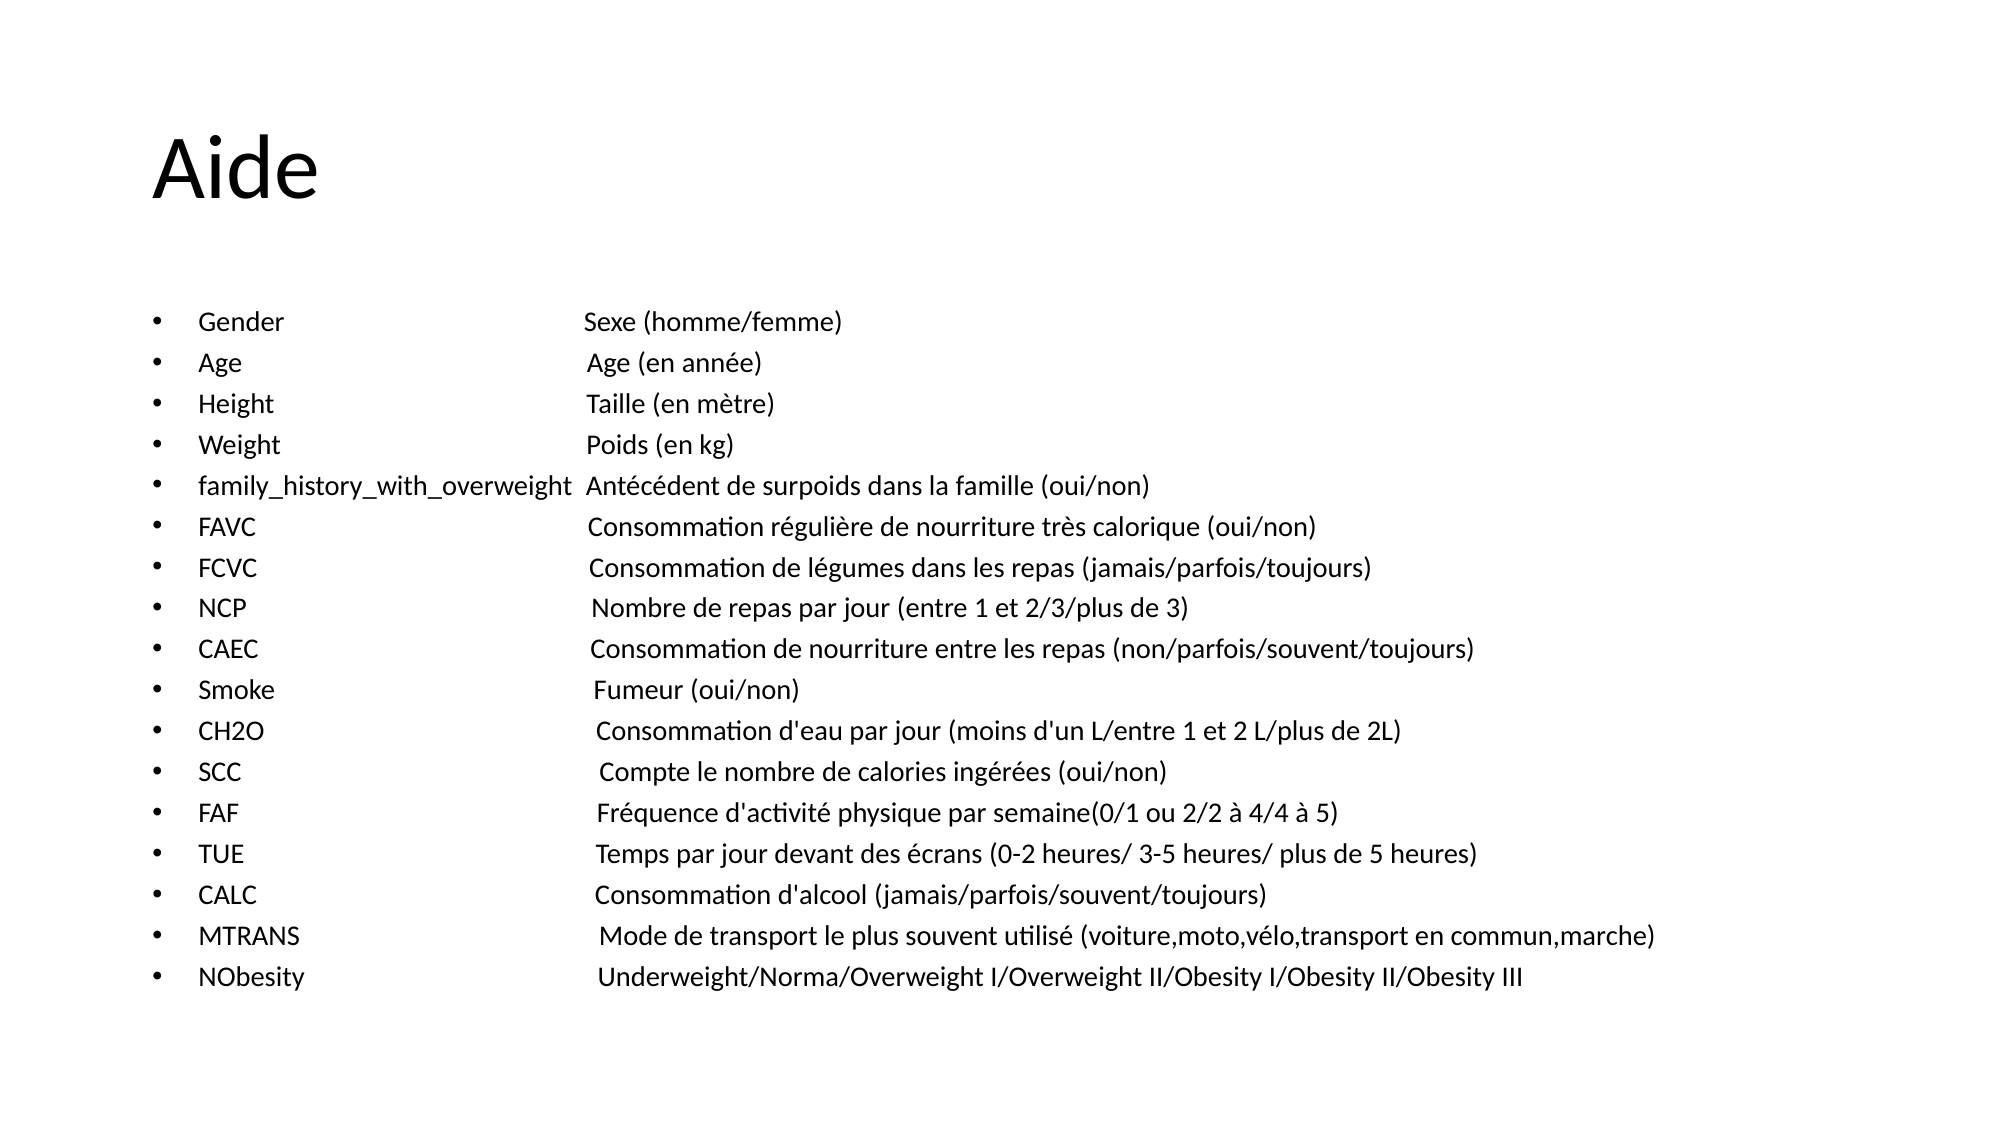

# Aide
Gender                                              Sexe (homme/femme)
Age                                                     Age (en année)
Height                                                Taille (en mètre)
Weight                                               Poids (en kg)
family_history_with_overweight  Antécédent de surpoids dans la famille (oui/non)
FAVC                                                   Consommation régulière de nourriture très calorique (oui/non)
FCVC                                                   Consommation de légumes dans les repas (jamais/parfois/toujours)
NCP                                                     Nombre de repas par jour (entre 1 et 2/3/plus de 3)
CAEC                                                   Consommation de nourriture entre les repas (non/parfois/souvent/toujours)
Smoke                                                 Fumeur (oui/non)
CH2O                                                   Consommation d'eau par jour (moins d'un L/entre 1 et 2 L/plus de 2L)
SCC                                                       Compte le nombre de calories ingérées (oui/non)
FAF                                                       Fréquence d'activité physique par semaine(0/1 ou 2/2 à 4/4 à 5)
TUE                                                      Temps par jour devant des écrans (0-2 heures/ 3-5 heures/ plus de 5 heures)
CALC                                                    Consommation d'alcool (jamais/parfois/souvent/toujours)
MTRANS                                              Mode de transport le plus souvent utilisé (voiture,moto,vélo,transport en commun,marche)
NObesity                                             Underweight/Norma/Overweight I/Overweight II/Obesity I/Obesity II/Obesity III